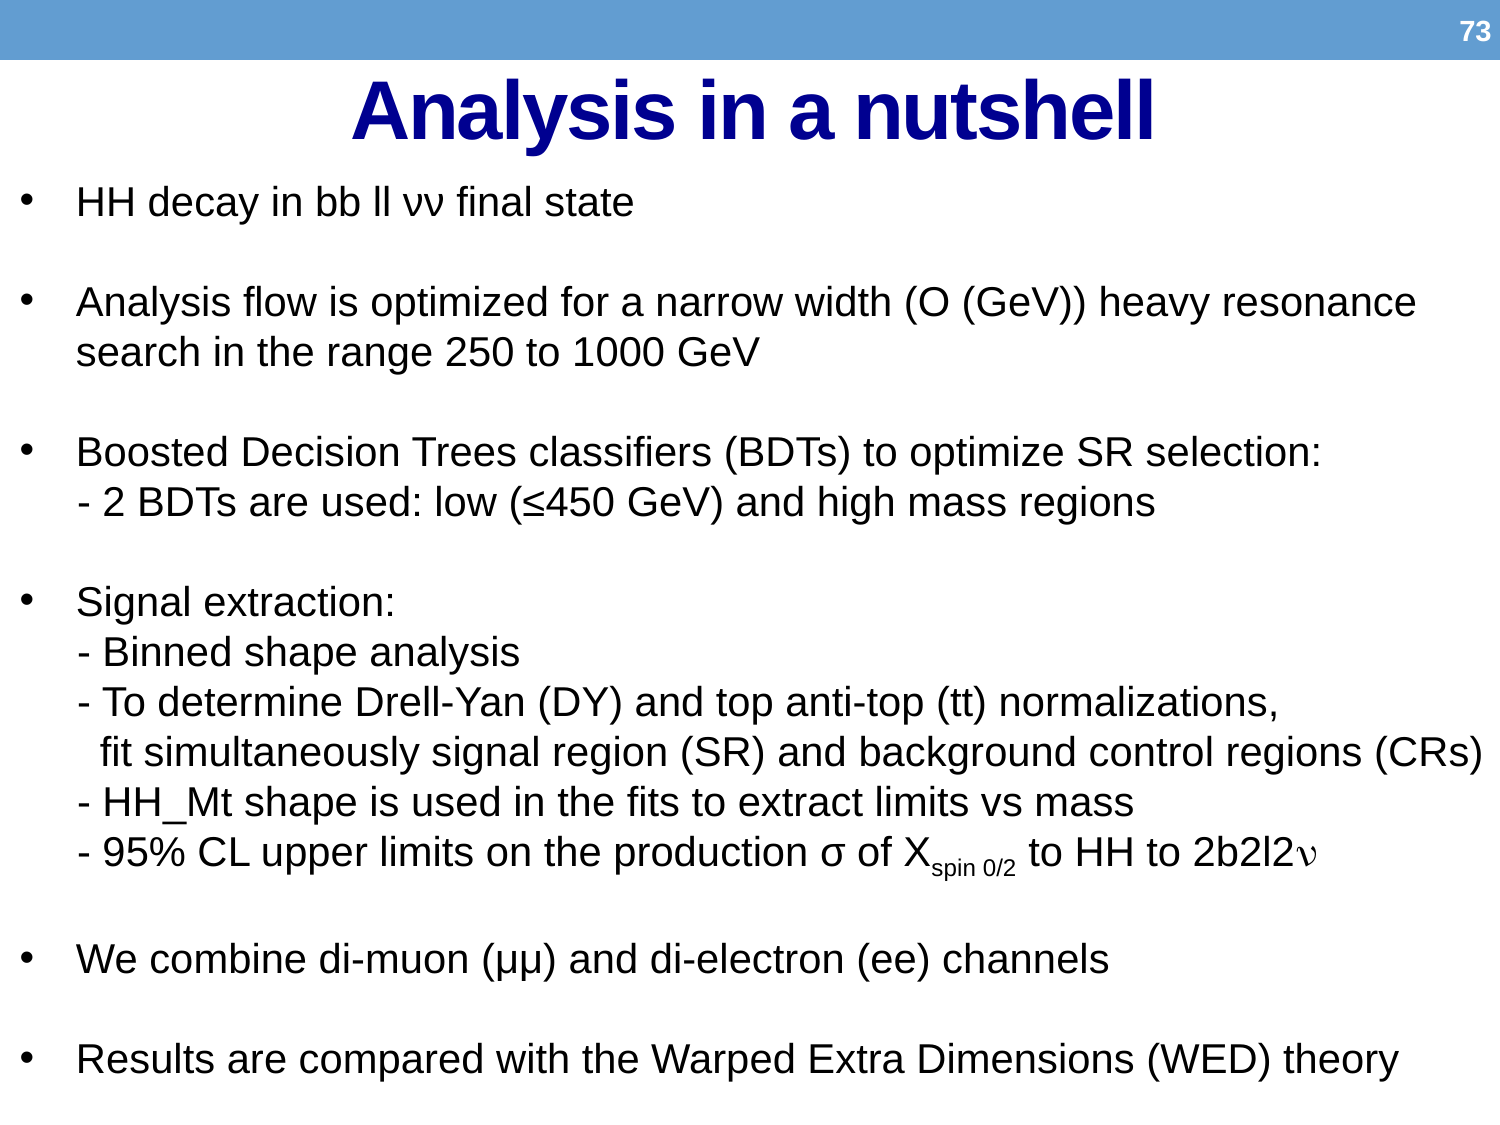

73
# Analysis in a nutshell
HH decay in bb ll νν final state

Analysis flow is optimized for a narrow width (O (GeV)) heavy resonance search in the range 250 to 1000 GeV

Boosted Decision Trees classifiers (BDTs) to optimize SR selection:
     - 2 BDTs are used: low (≤450 GeV) and high mass regions

Signal extraction:
     - Binned shape analysis
     - To determine Drell-Yan (DY) and top anti-top (tt) normalizations,
       fit simultaneously signal region (SR) and background control regions (CRs)
     - HH_Mt shape is used in the fits to extract limits vs mass
     - 95% CL upper limits on the production σ of Xspin 0/2 to HH to 2b2l2ν

We combine di-muon (μμ) and di-electron (ee) channels

Results are compared with the Warped Extra Dimensions (WED) theory